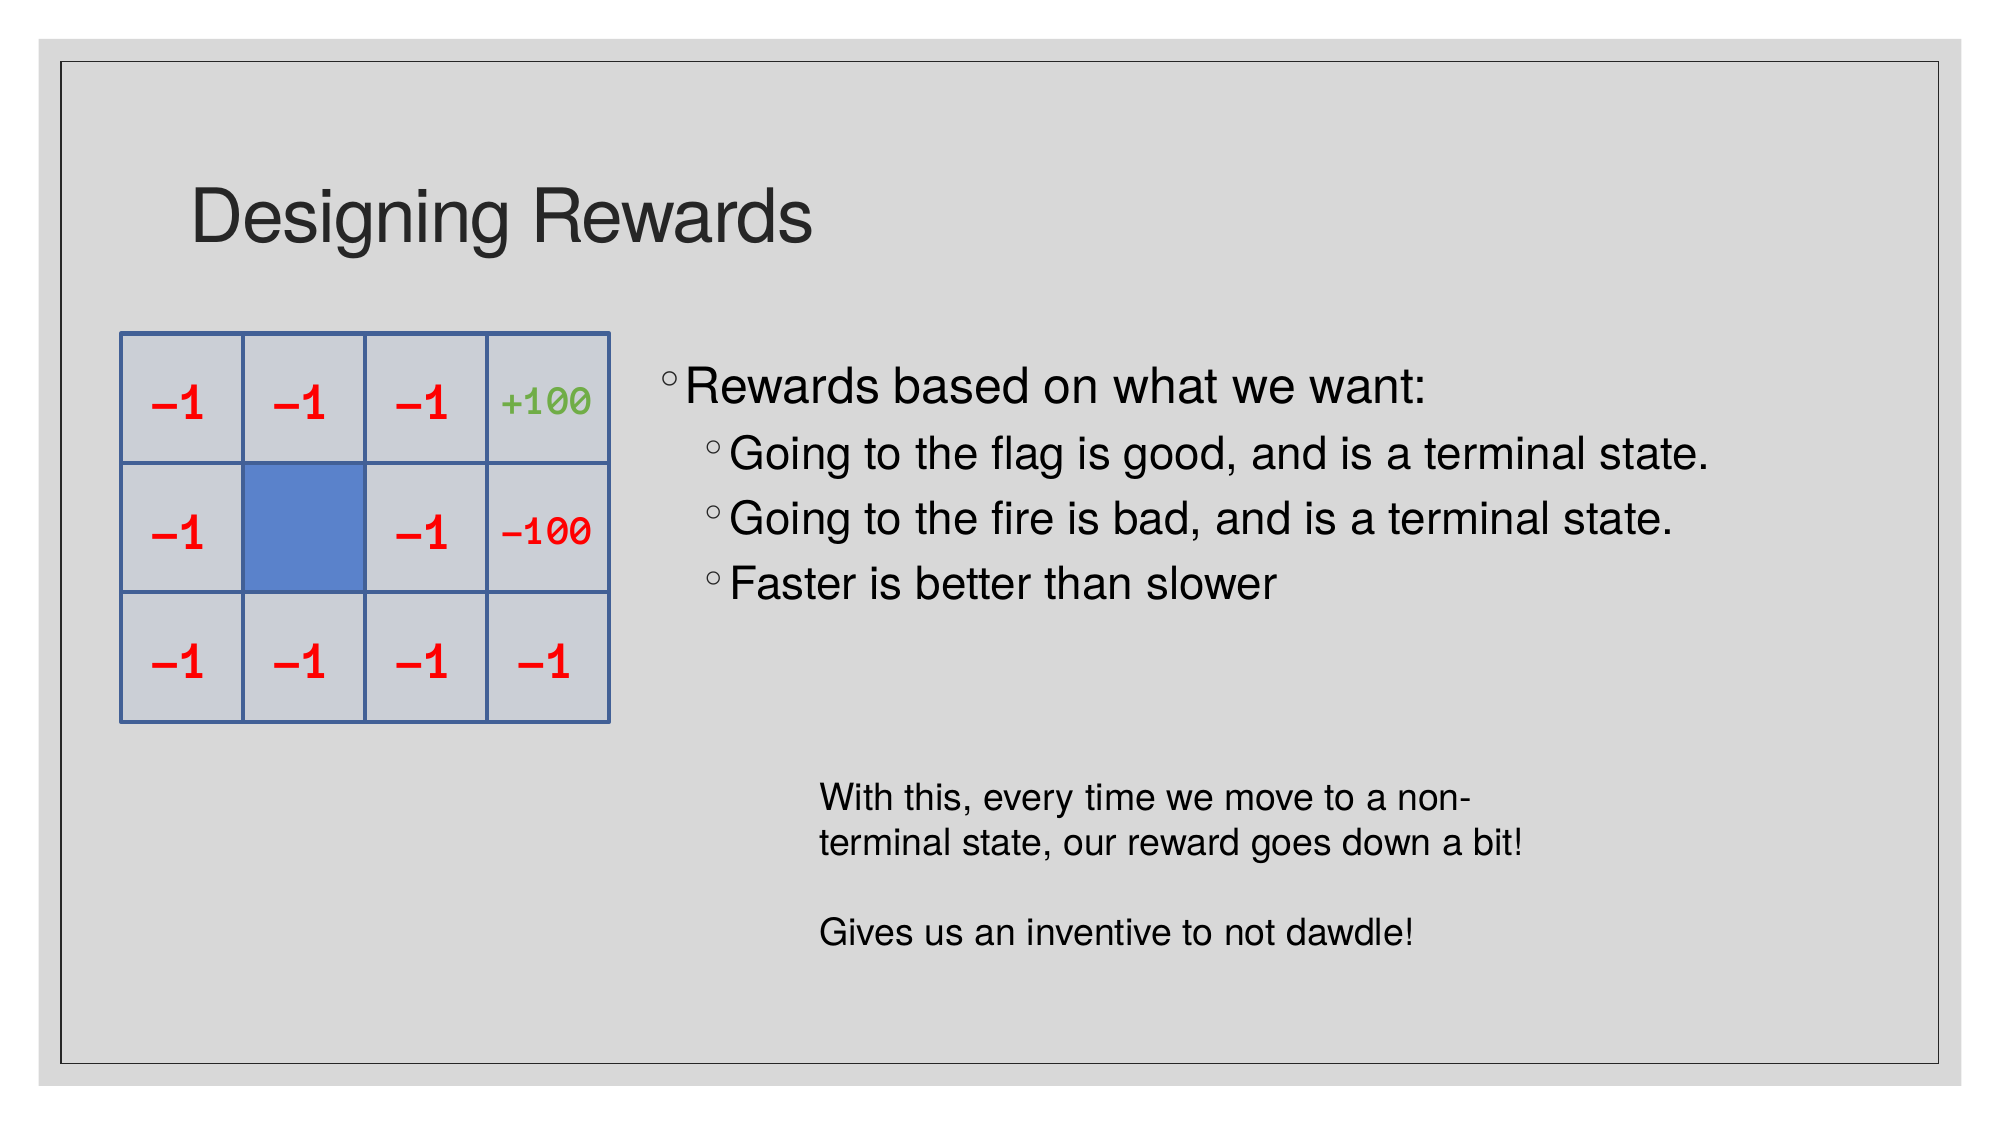

# Designing Rewards
+100
-1
-1
-1
-100
-1

-1
-1
-1
-1
-1
Rewards based on what we want:
Going to the flag is good, and is a terminal state.
Going to the fire is bad, and is a terminal state.
Faster is better than slower

With this, every time we move to a non-terminal state, our reward goes down a bit!

Gives us an inventive to not dawdle!